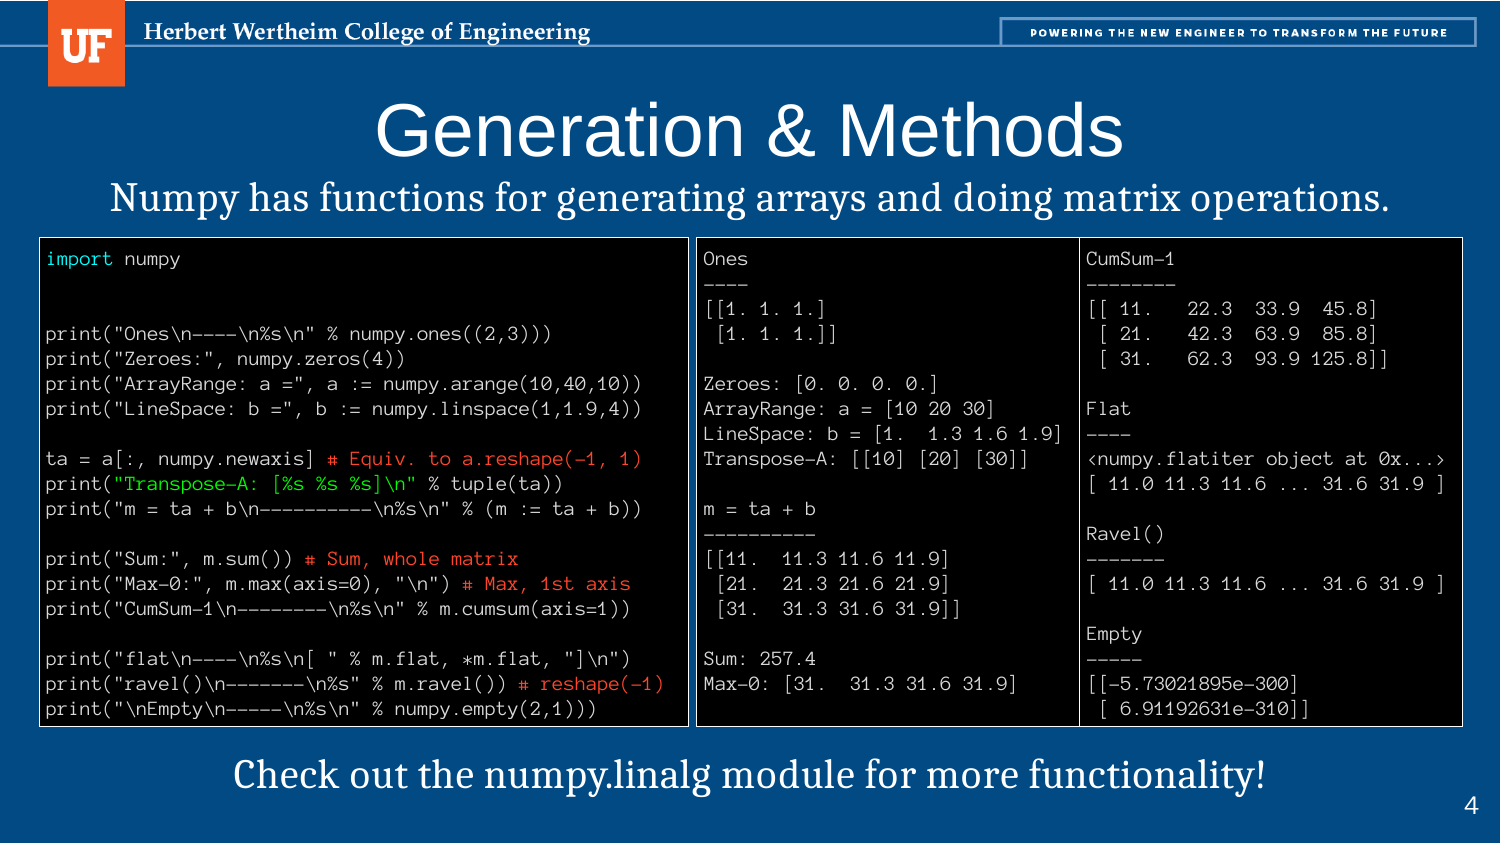

# Generation & Methods
Numpy has functions for generating arrays and doing matrix operations.
CumSum-1
--------
[[ 11.   22.3  33.9  45.8]
 [ 21.   42.3  63.9  85.8]
 [ 31.   62.3  93.9 125.8]]

Flat
----
<numpy.flatiter object at 0x...>
[ 11.0 11.3 11.6 ... 31.6 31.9 ]

Ravel()
-------
[ 11.0 11.3 11.6 ... 31.6 31.9 ]

Empty
-----
[[-5.73021895e-300]
 [ 6.91192631e-310]]
Ones
----
[[1. 1. 1.]
 [1. 1. 1.]]

Zeroes: [0. 0. 0. 0.]
ArrayRange: a = [10 20 30]
LineSpace: b = [1.  1.3 1.6 1.9]
Transpose-A: [[10] [20] [30]]

m = ta + b
----------
[[11.  11.3 11.6 11.9]
 [21.  21.3 21.6 21.9]
 [31.  31.3 31.6 31.9]]

Sum: 257.4
Max-0: [31.  31.3 31.6 31.9]

import numpy

print("Ones\n----\n%s\n" % numpy.ones((2,3)))
print("Zeroes:", numpy.zeros(4))
print("ArrayRange: a =", a := numpy.arange(10,40,10))
print("LineSpace: b =", b := numpy.linspace(1,1.9,4))

ta = a[:, numpy.newaxis] # Equiv. to a.reshape(-1, 1)
print("Transpose-A: [%s %s %s]\n" % tuple(ta))
print("m = ta + b\n----------\n%s\n" % (m := ta + b))

print("Sum:", m.sum()) # Sum, whole matrix
print("Max-0:", m.max(axis=0), "\n") # Max, 1st axis
print("CumSum-1\n--------\n%s\n" % m.cumsum(axis=1))

print("flat\n----\n%s\n[ " % m.flat, *m.flat, "]\n")
print("ravel()\n-------\n%s" % m.ravel()) # reshape(-1)
print("\nEmpty\n-----\n%s\n" % numpy.empty(2,1)))
Check out the numpy.linalg module for more functionality!
4